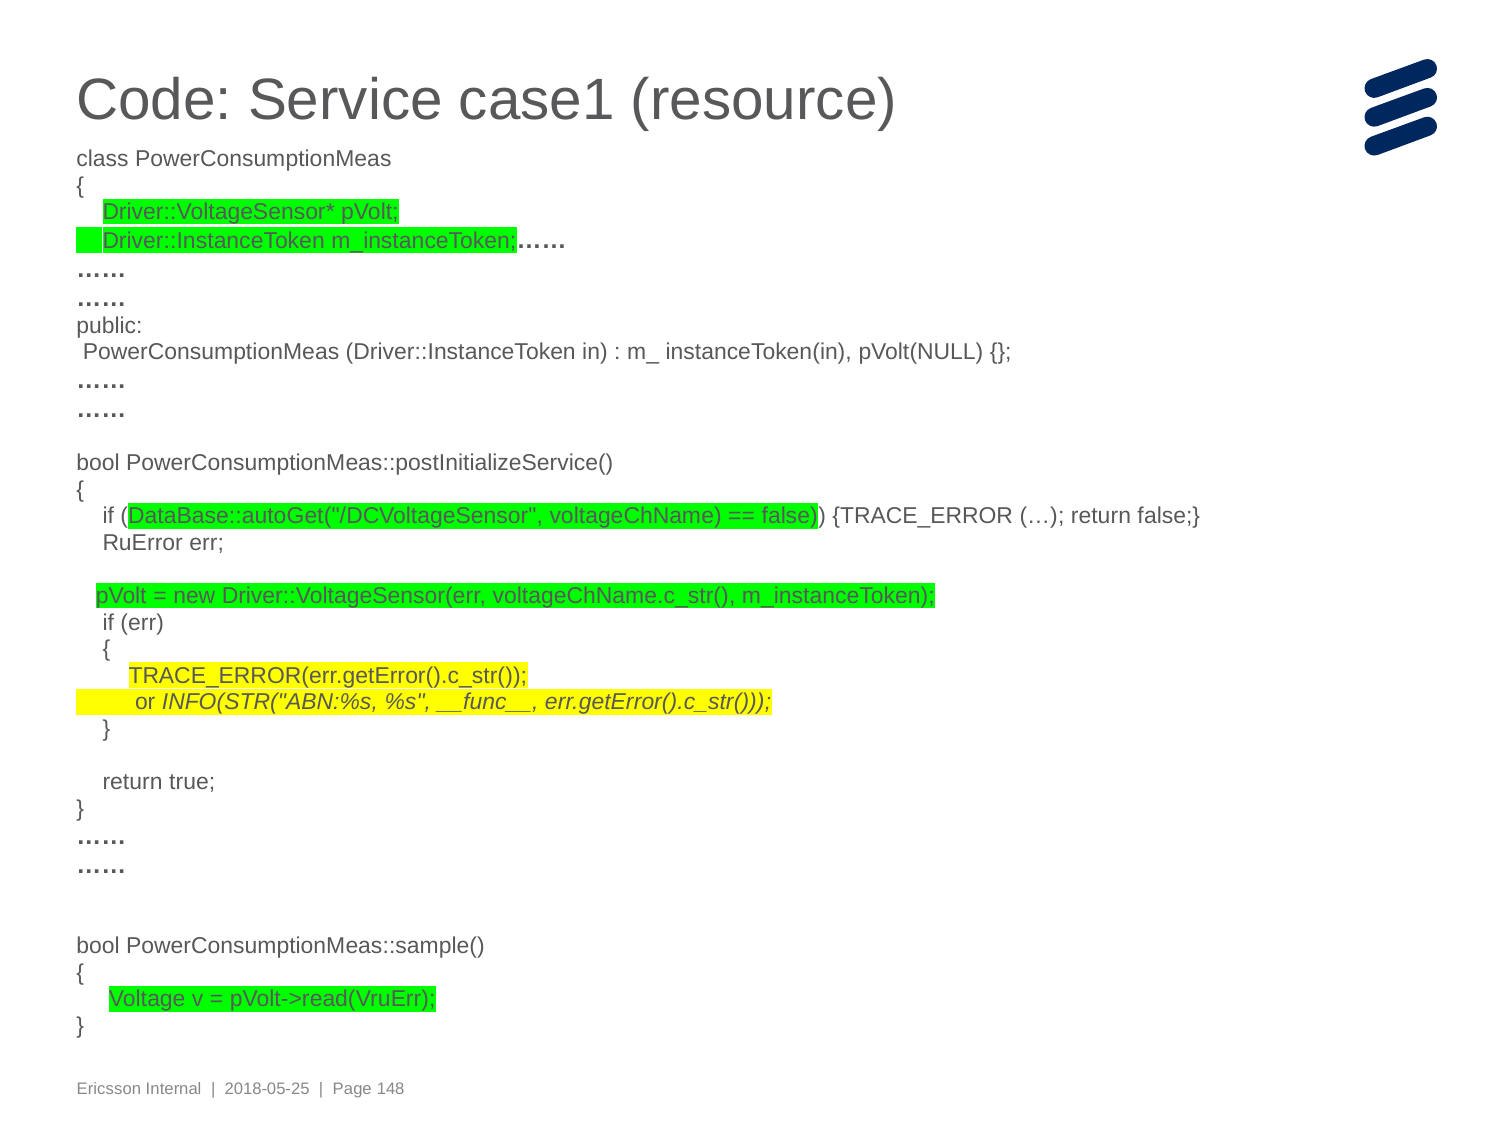

# Code: Service case1 (resource)
class PowerConsumptionMeas
{
    Driver::VoltageSensor* pVolt;
    Driver::InstanceToken m_instanceToken;……
……
……
public:
 PowerConsumptionMeas (Driver::InstanceToken in) : m_ instanceToken(in), pVolt(NULL) {};
……
……

bool PowerConsumptionMeas::postInitializeService()
{
    if (DataBase::autoGet("/DCVoltageSensor", voltageChName) == false)) {TRACE_ERROR (…); return false;}
    RuError err;

   pVolt = new Driver::VoltageSensor(err, voltageChName.c_str(), m_instanceToken);
    if (err)
    {
        TRACE_ERROR(err.getError().c_str());
         or INFO(STR("ABN:%s, %s", __func__, err.getError().c_str()));
    }

    return true;
}
……
……

bool PowerConsumptionMeas::sample()
{
     Voltage v = pVolt->read(VruErr);
}